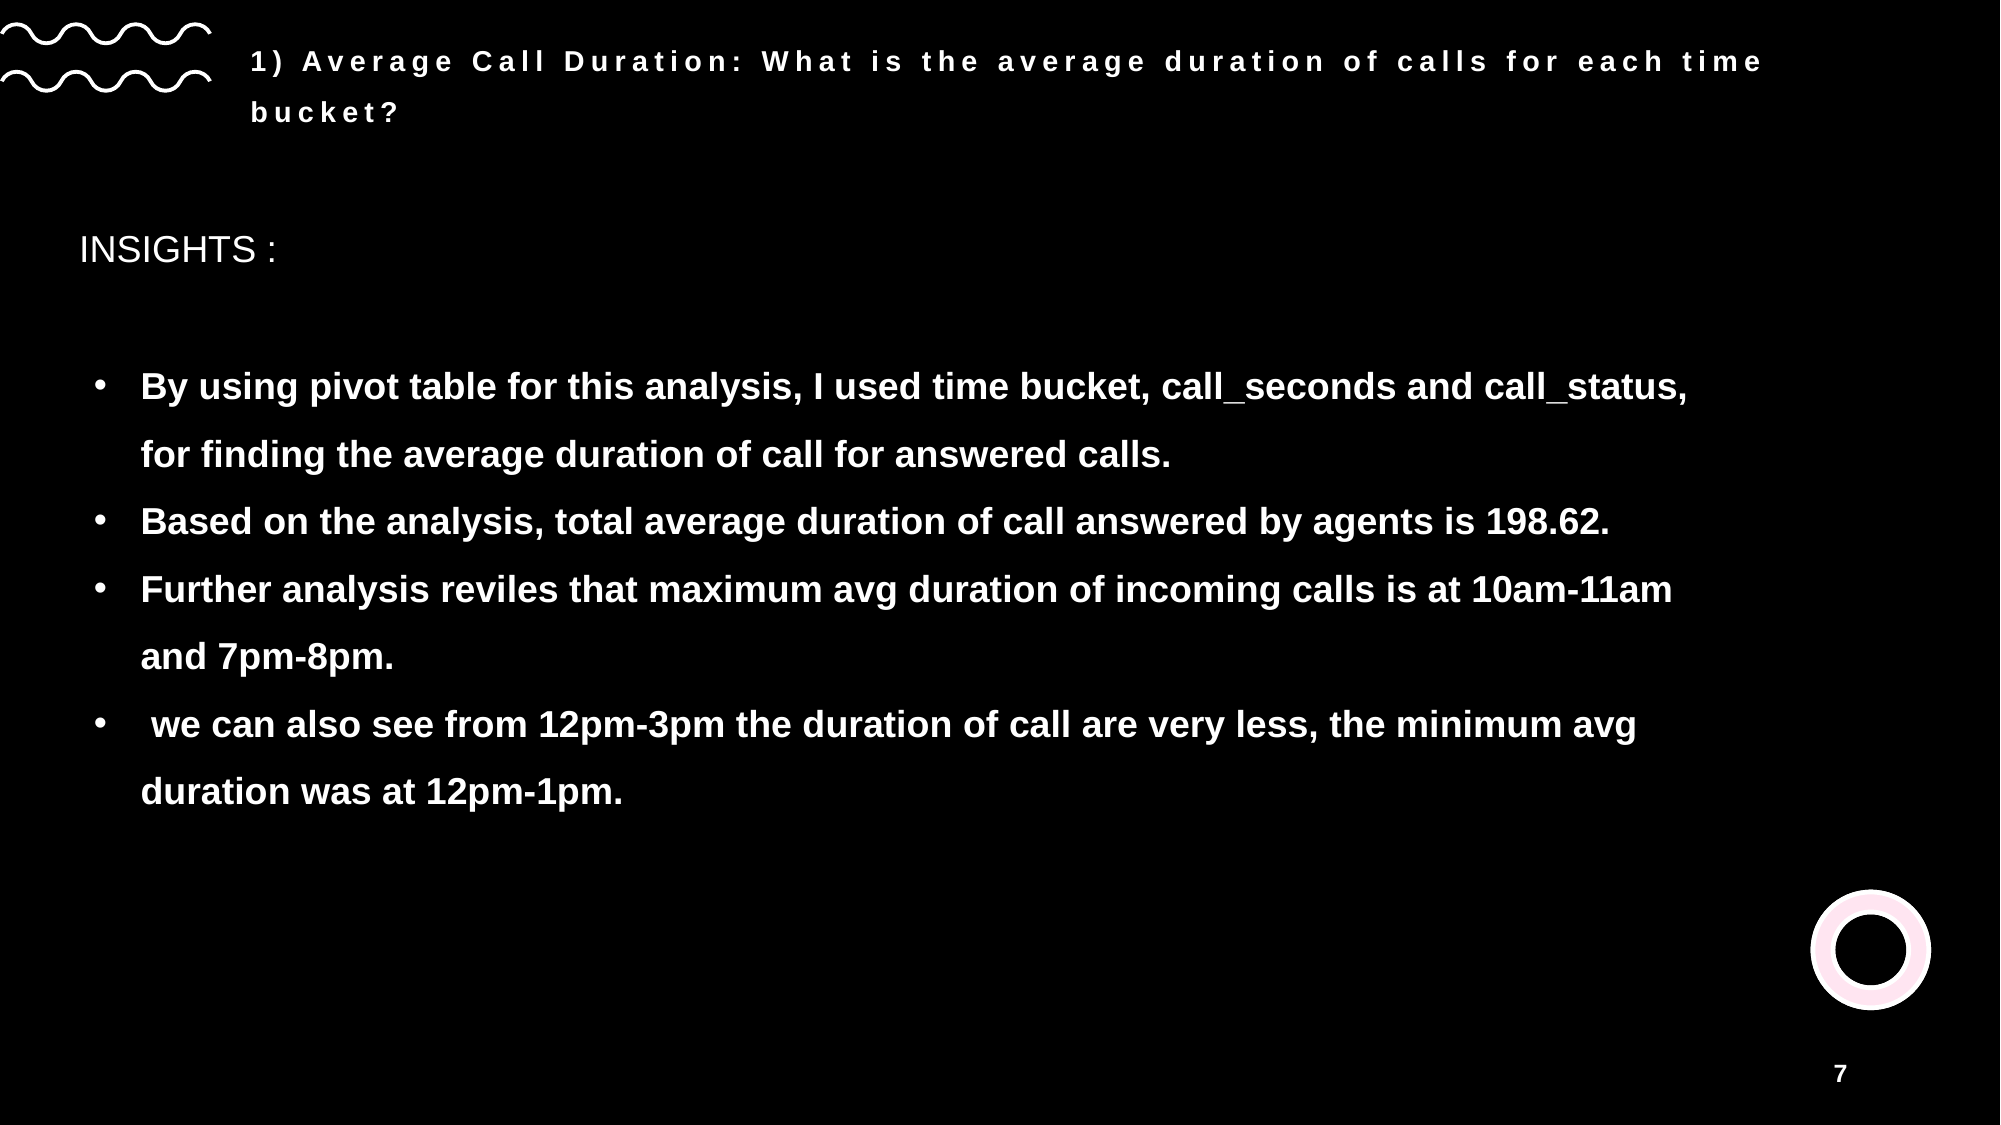

# 1) Average Call Duration: What is the average duration of calls for each time bucket?
INSIGHTS :
By using pivot table for this analysis, I used time bucket, call_seconds and call_status, for finding the average duration of call for answered calls.
Based on the analysis, total average duration of call answered by agents is 198.62.
Further analysis reviles that maximum avg duration of incoming calls is at 10am-11am and 7pm-8pm.
 we can also see from 12pm-3pm the duration of call are very less, the minimum avg duration was at 12pm-1pm.

7